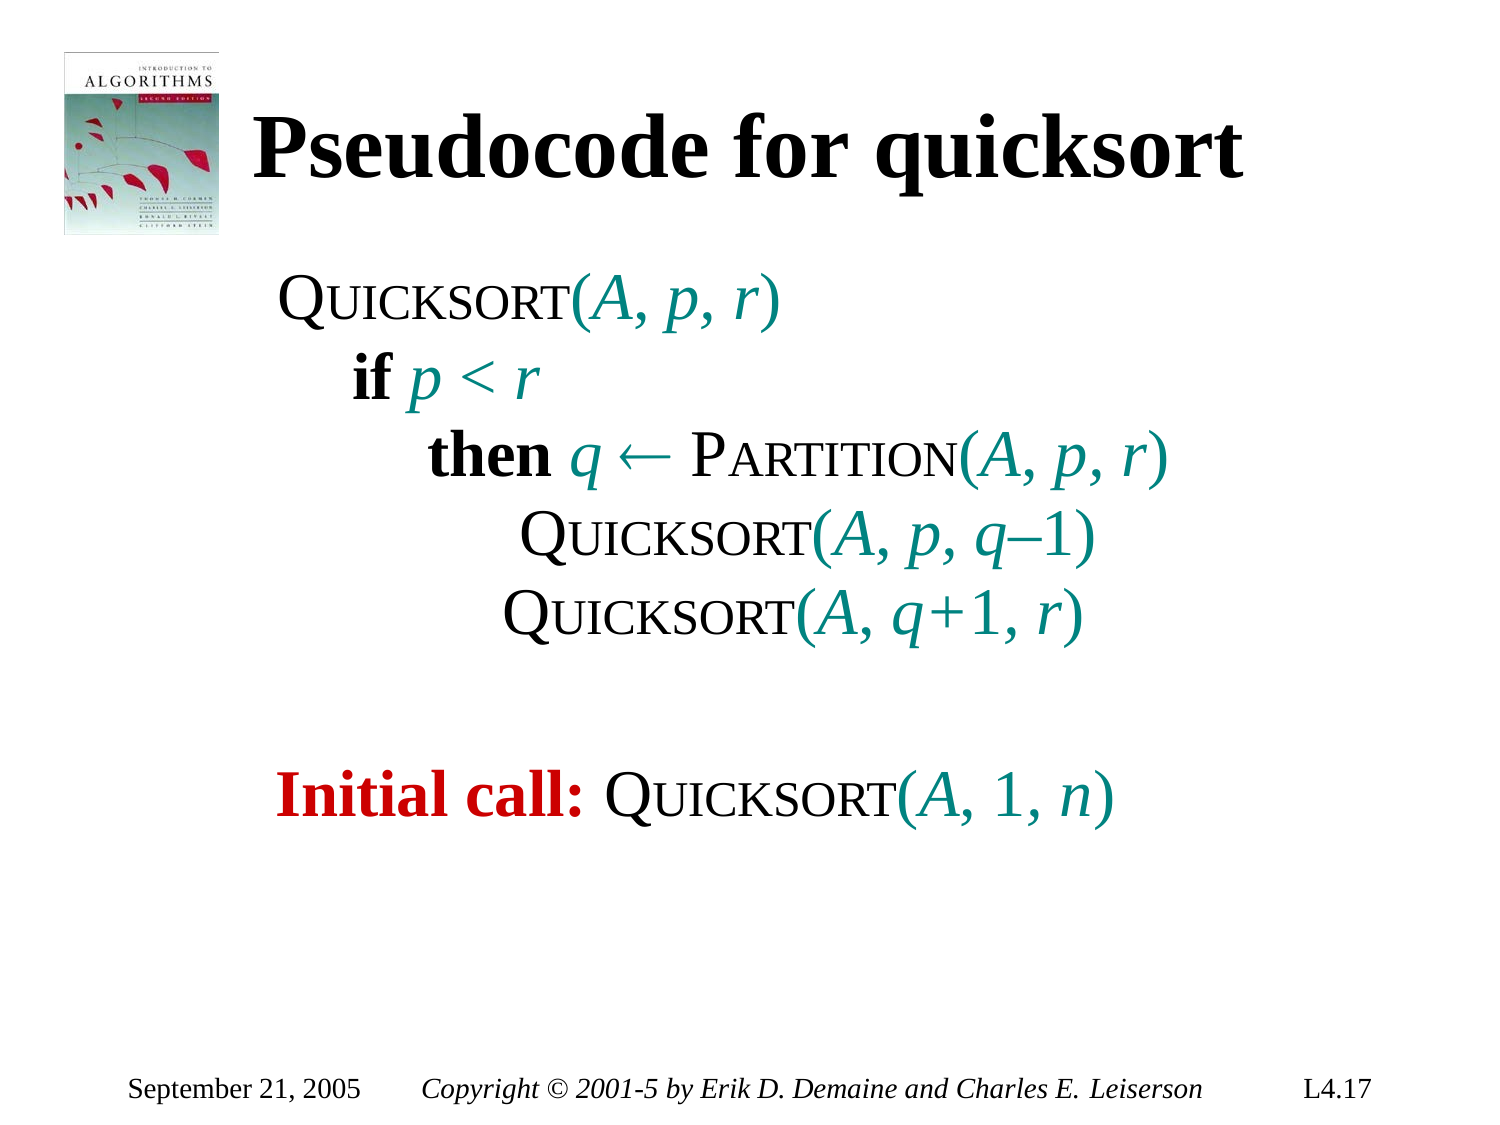

# Pseudocode for quicksort
QUICKSORT(A, p, r)
if p < r
then q ← PARTITION(A, p, r)  QUICKSORT(A, p, q–1)  QUICKSORT(A, q+1, r)

Initial call: QUICKSORT(A, 1, n)
September 21, 2005
Copyright © 2001-5 by Erik D. Demaine and Charles E. Leiserson
L4.17